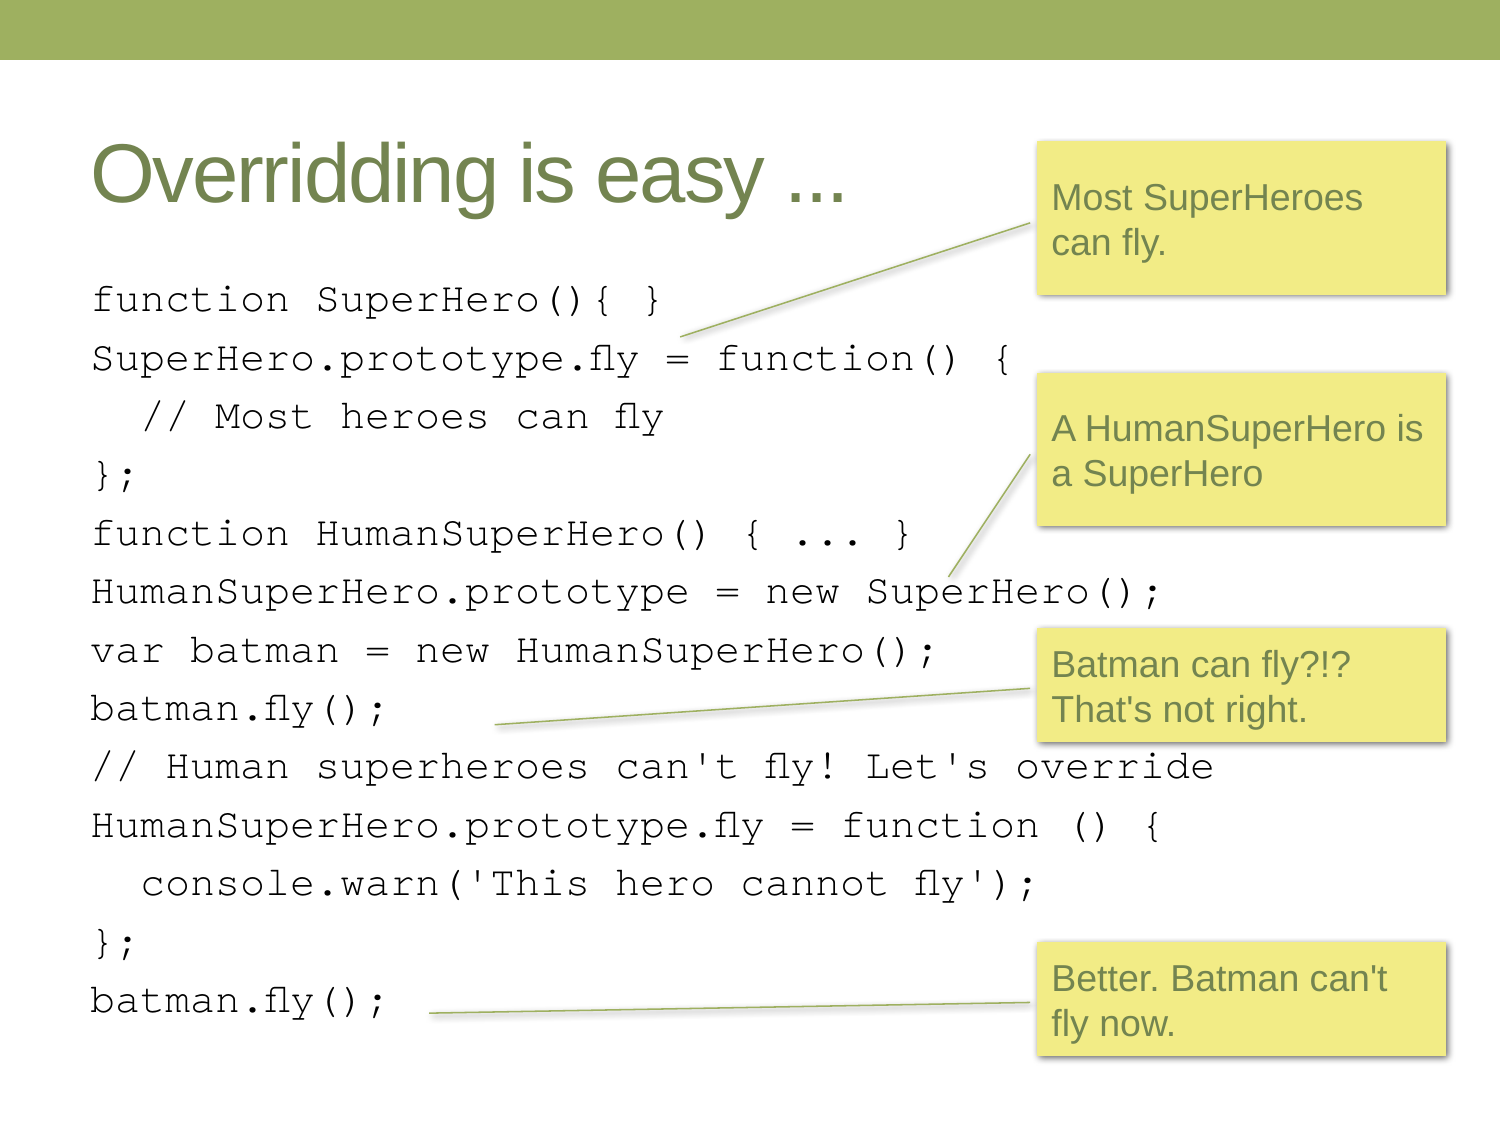

# Overridding is easy ...
Most SuperHeroes can fly.
function SuperHero(){ }
SuperHero.prototype.fly = function() {
  // Most heroes can fly
};
function HumanSuperHero() { ... }
HumanSuperHero.prototype = new SuperHero();
var batman = new HumanSuperHero();
batman.fly();
// Human superheroes can't fly! Let's override
HumanSuperHero.prototype.fly = function () {
  console.warn('This hero cannot fly');
};
batman.fly();
A HumanSuperHero is a SuperHero
Batman can fly?!? That's not right.
Better. Batman can't fly now.